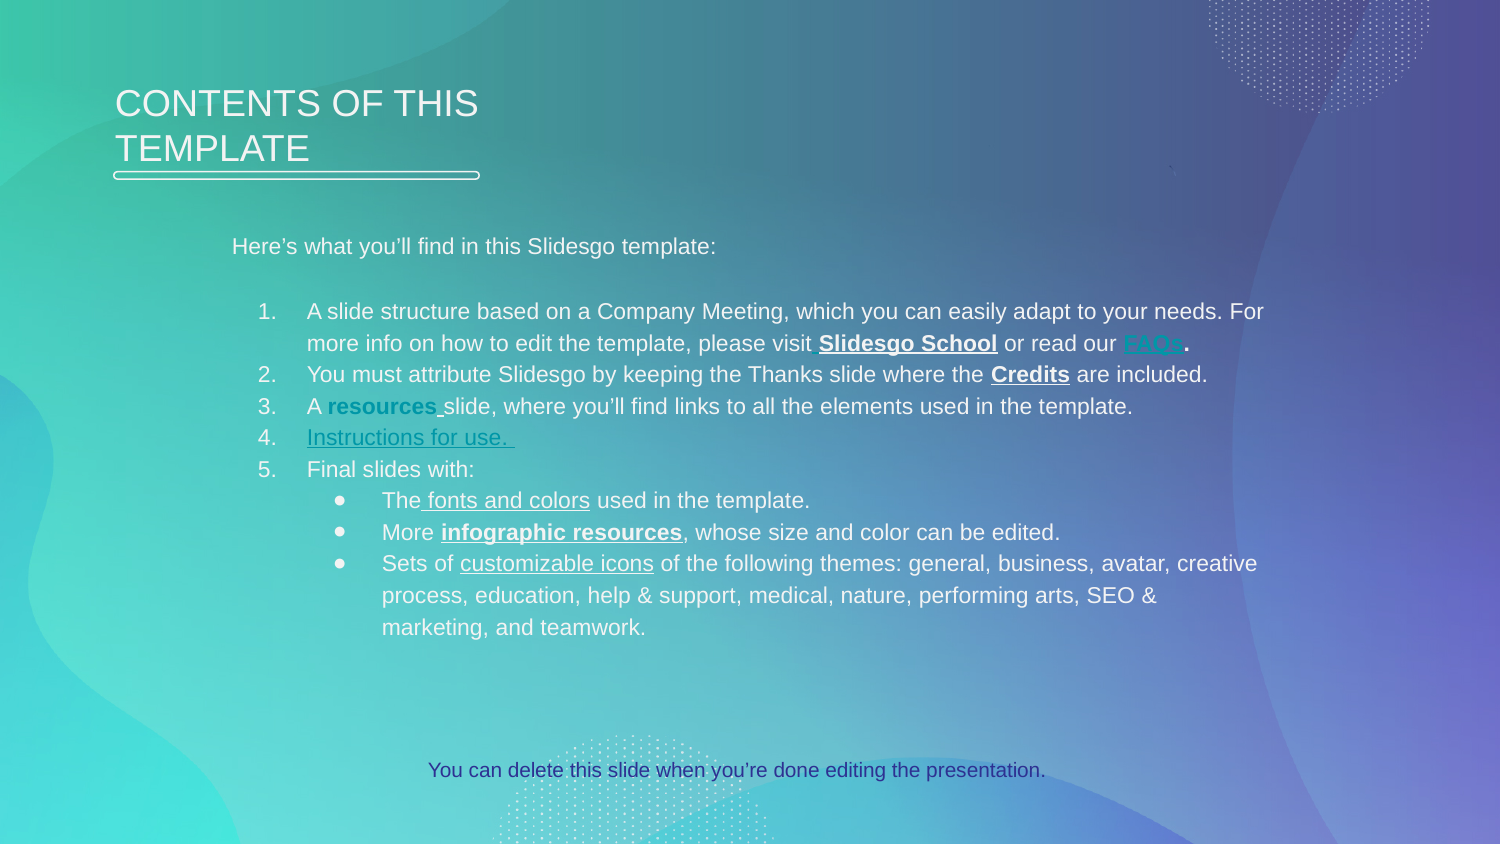

# CONTENTS OF THIS TEMPLATE

Here’s what you’ll find in this Slidesgo template:
A slide structure based on a Company Meeting, which you can easily adapt to your needs. For more info on how to edit the template, please visit Slidesgo School or read our FAQs.
You must attribute Slidesgo by keeping the Thanks slide where the Credits are included.
A resources slide, where you’ll find links to all the elements used in the template.
Instructions for use.
Final slides with:
The fonts and colors used in the template.
More infographic resources, whose size and color can be edited.
Sets of customizable icons of the following themes: general, business, avatar, creative process, education, help & support, medical, nature, performing arts, SEO & marketing, and teamwork.
You can delete this slide when you’re done editing the presentation.